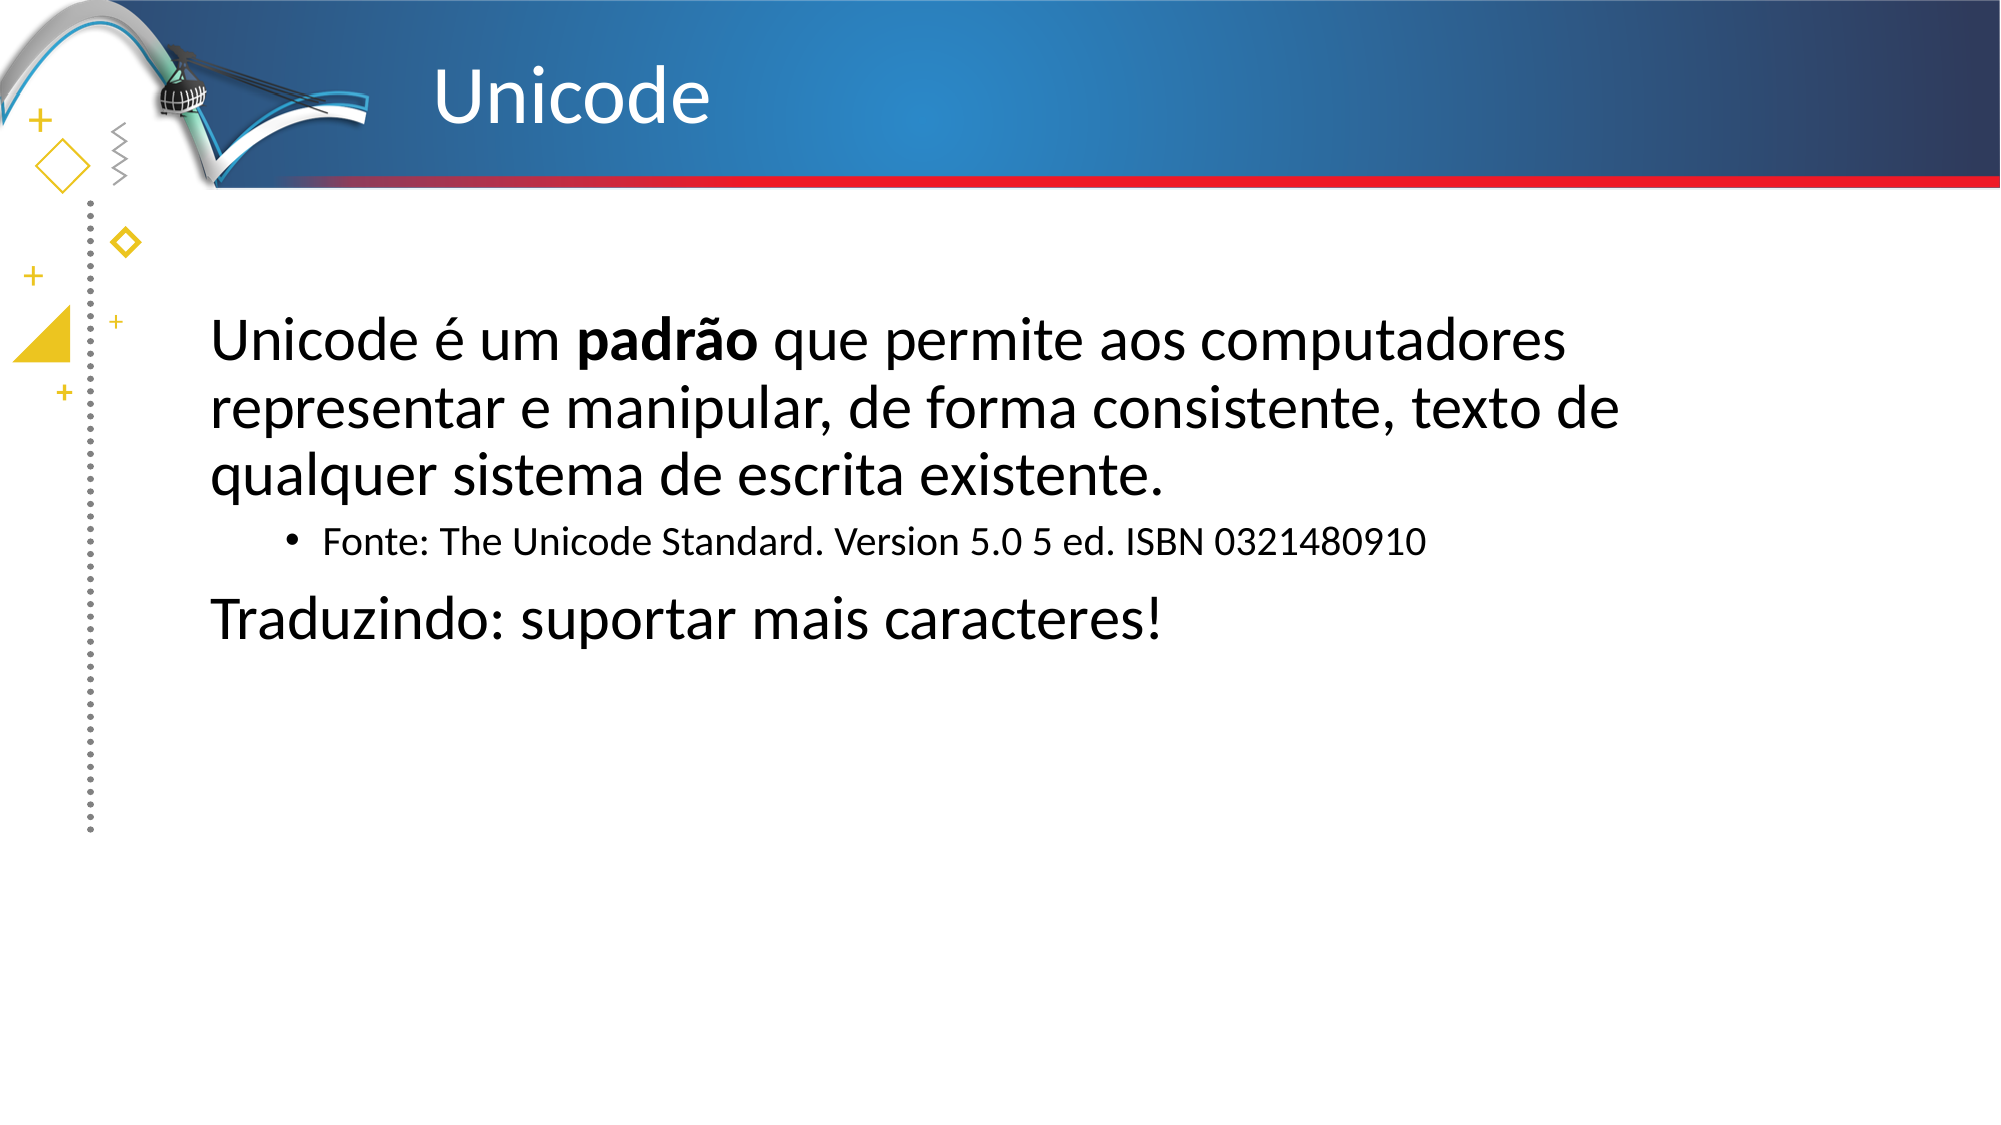

# Unicode
Unicode é um padrão que permite aos computadores representar e manipular, de forma consistente, texto de qualquer sistema de escrita existente.
Fonte: The Unicode Standard. Version 5.0 5 ed. ISBN 0321480910
Traduzindo: suportar mais caracteres!